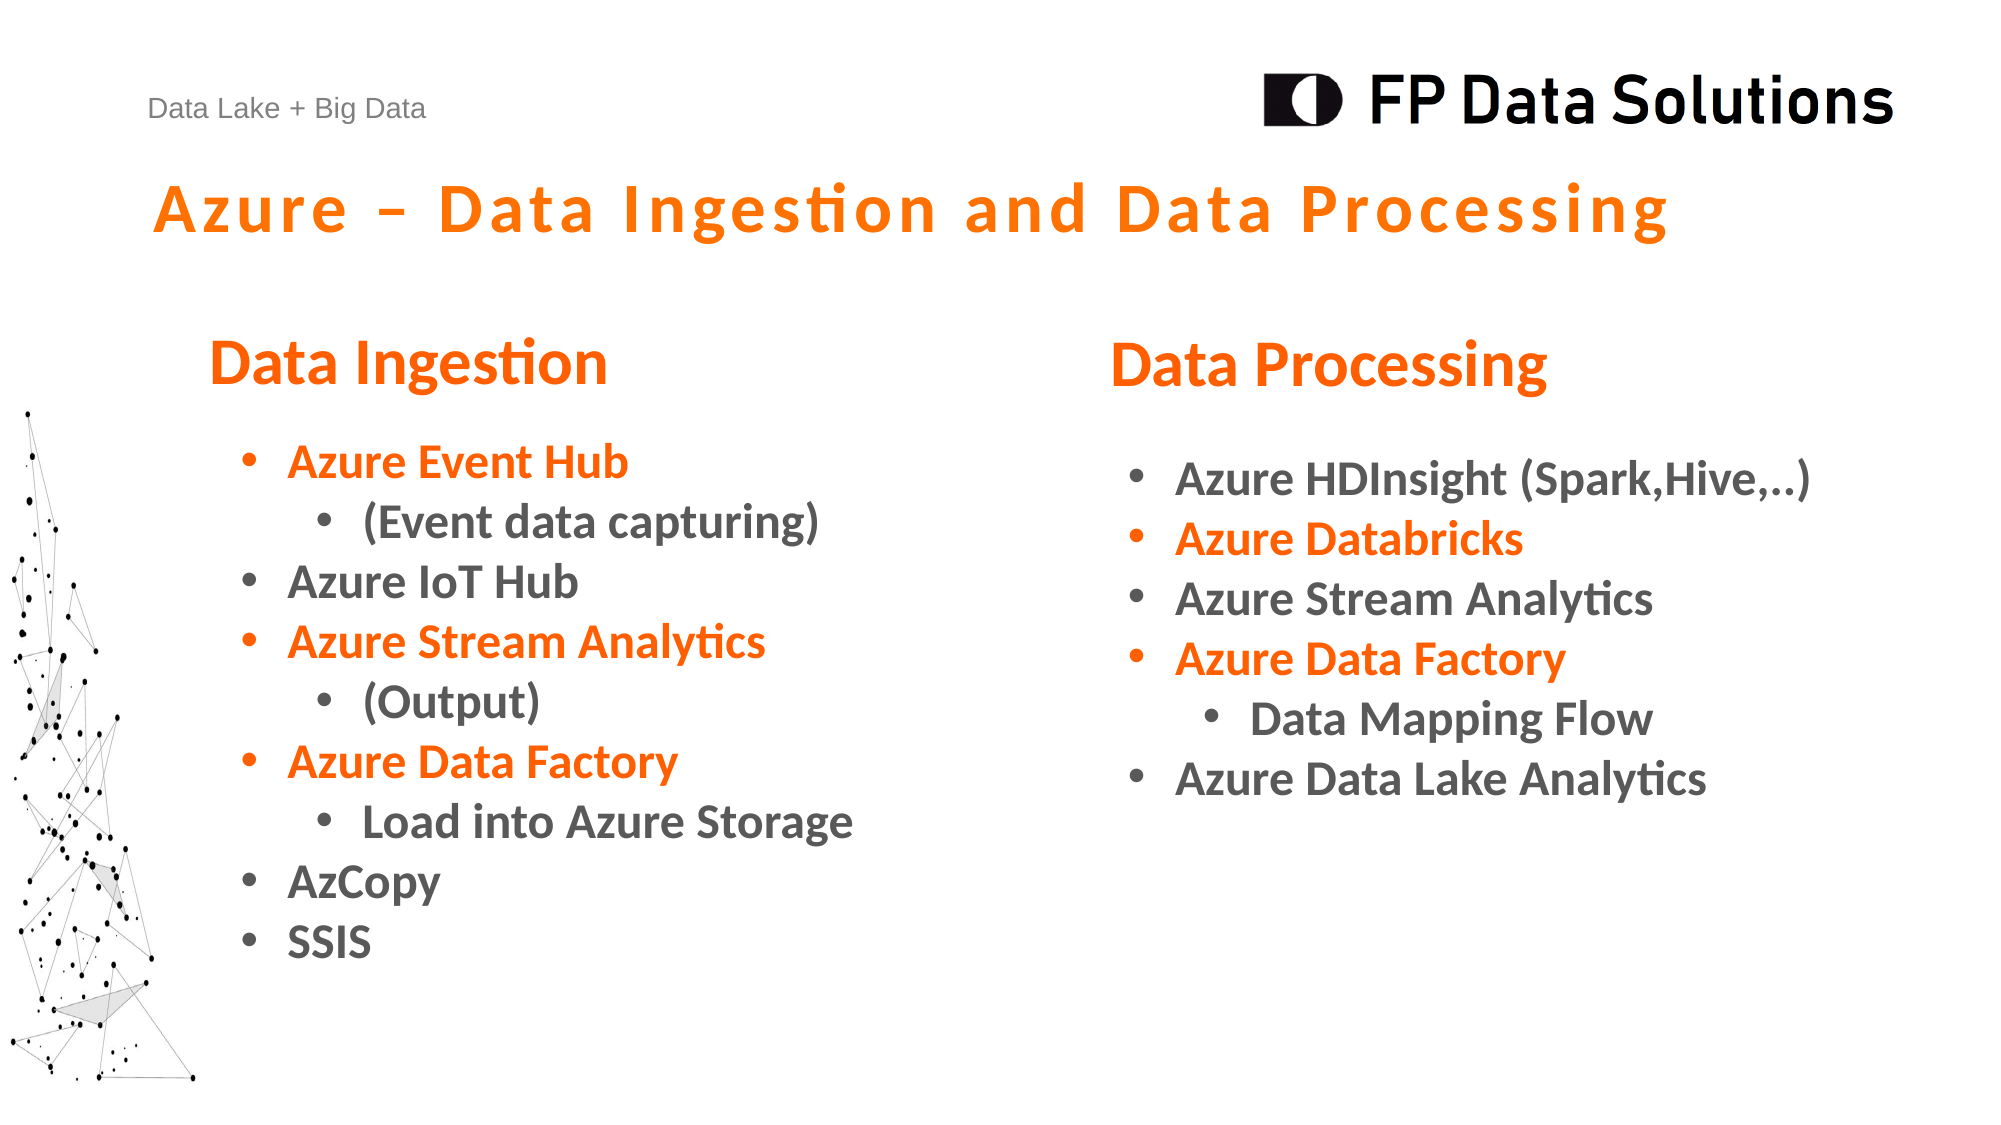

Azure – Data Ingestion and Data Processing
Data Ingestion
Data Processing
Azure Event Hub
(Event data capturing)
Azure IoT Hub
Azure Stream Analytics
(Output)
Azure Data Factory
Load into Azure Storage
AzCopy
SSIS

Azure HDInsight (Spark,Hive,..)
Azure Databricks
Azure Stream Analytics
Azure Data Factory
Data Mapping Flow
Azure Data Lake Analytics